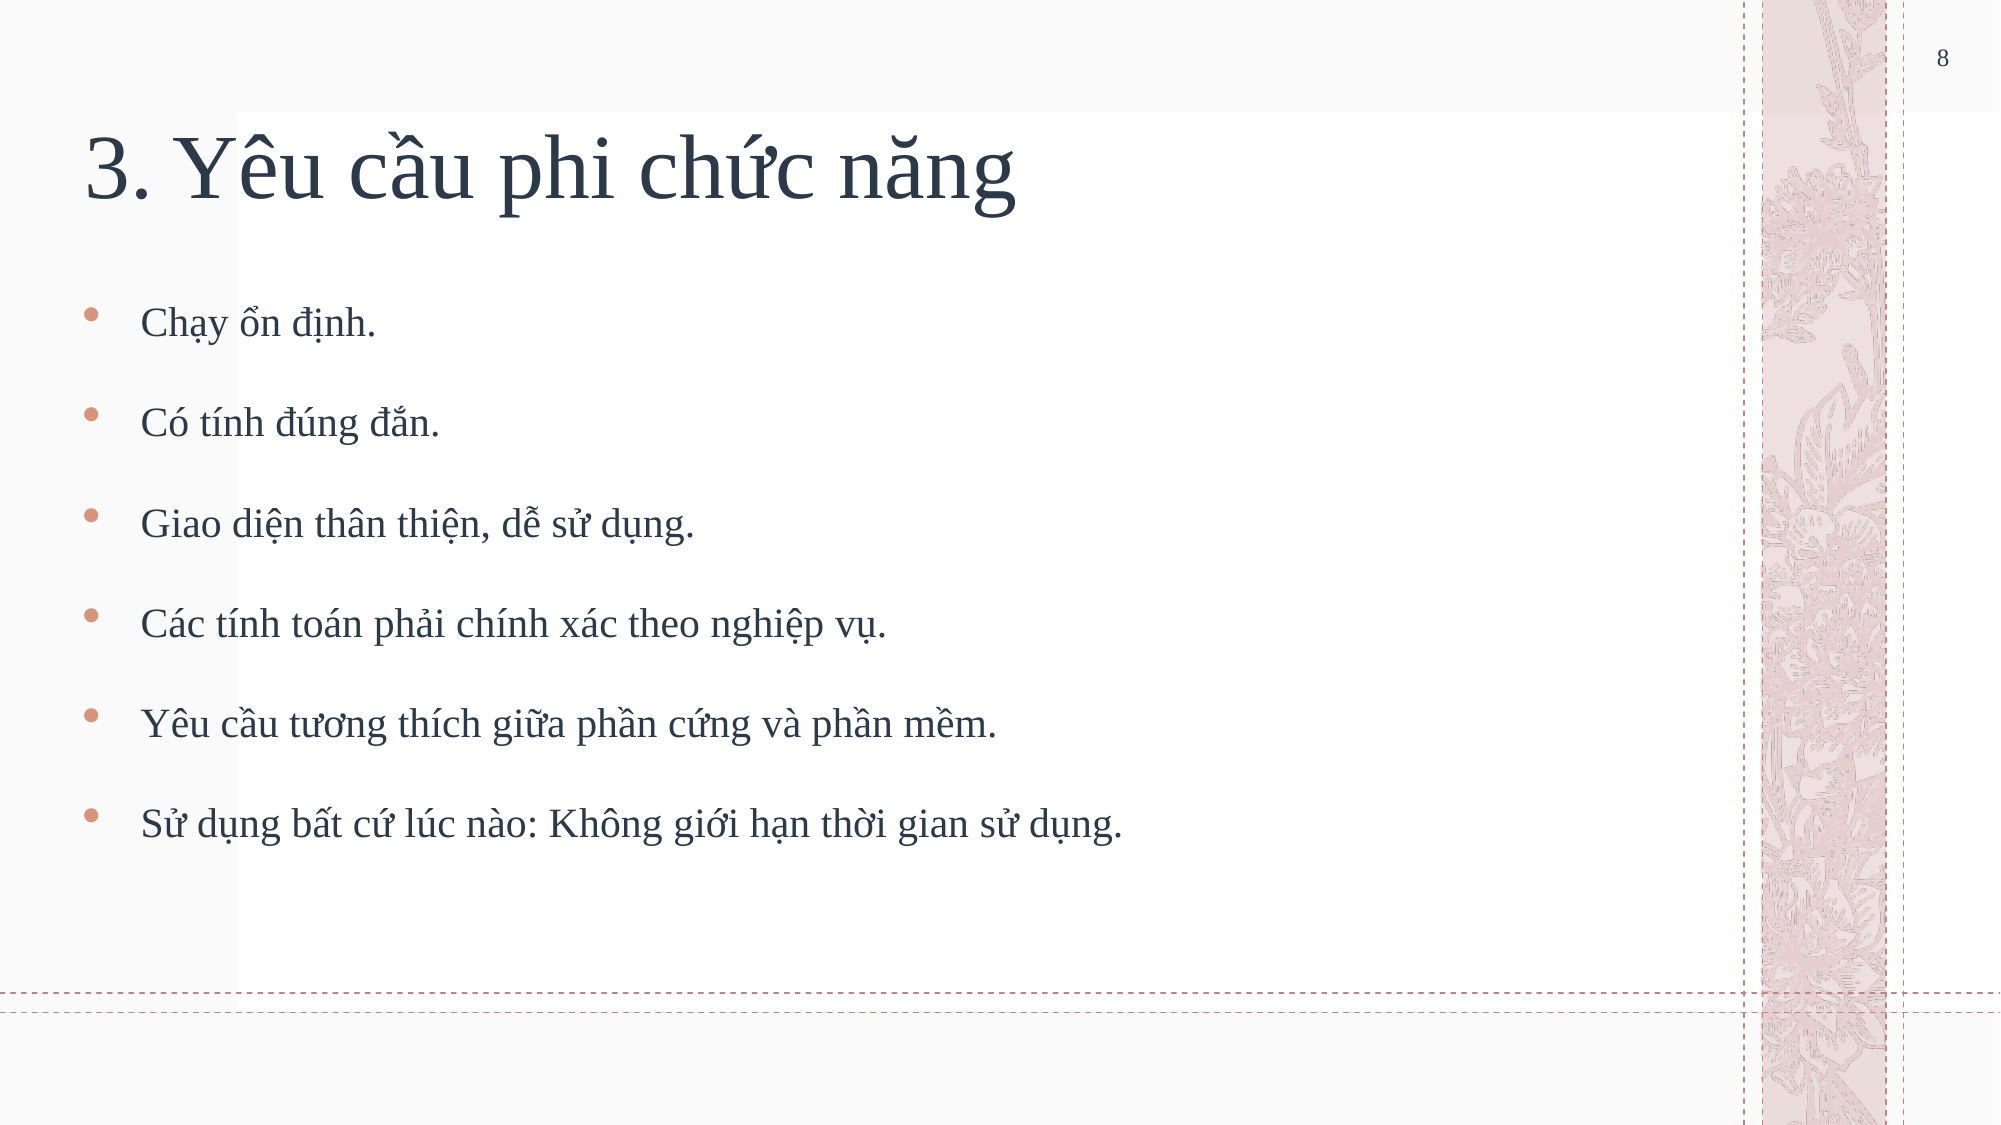

8
# 3. Yêu cầu phi chức năng
Chạy ổn định.
Có tính đúng đắn.
Giao diện thân thiện, dễ sử dụng.
Các tính toán phải chính xác theo nghiệp vụ.
Yêu cầu tương thích giữa phần cứng và phần mềm.
Sử dụng bất cứ lúc nào: Không giới hạn thời gian sử dụng.